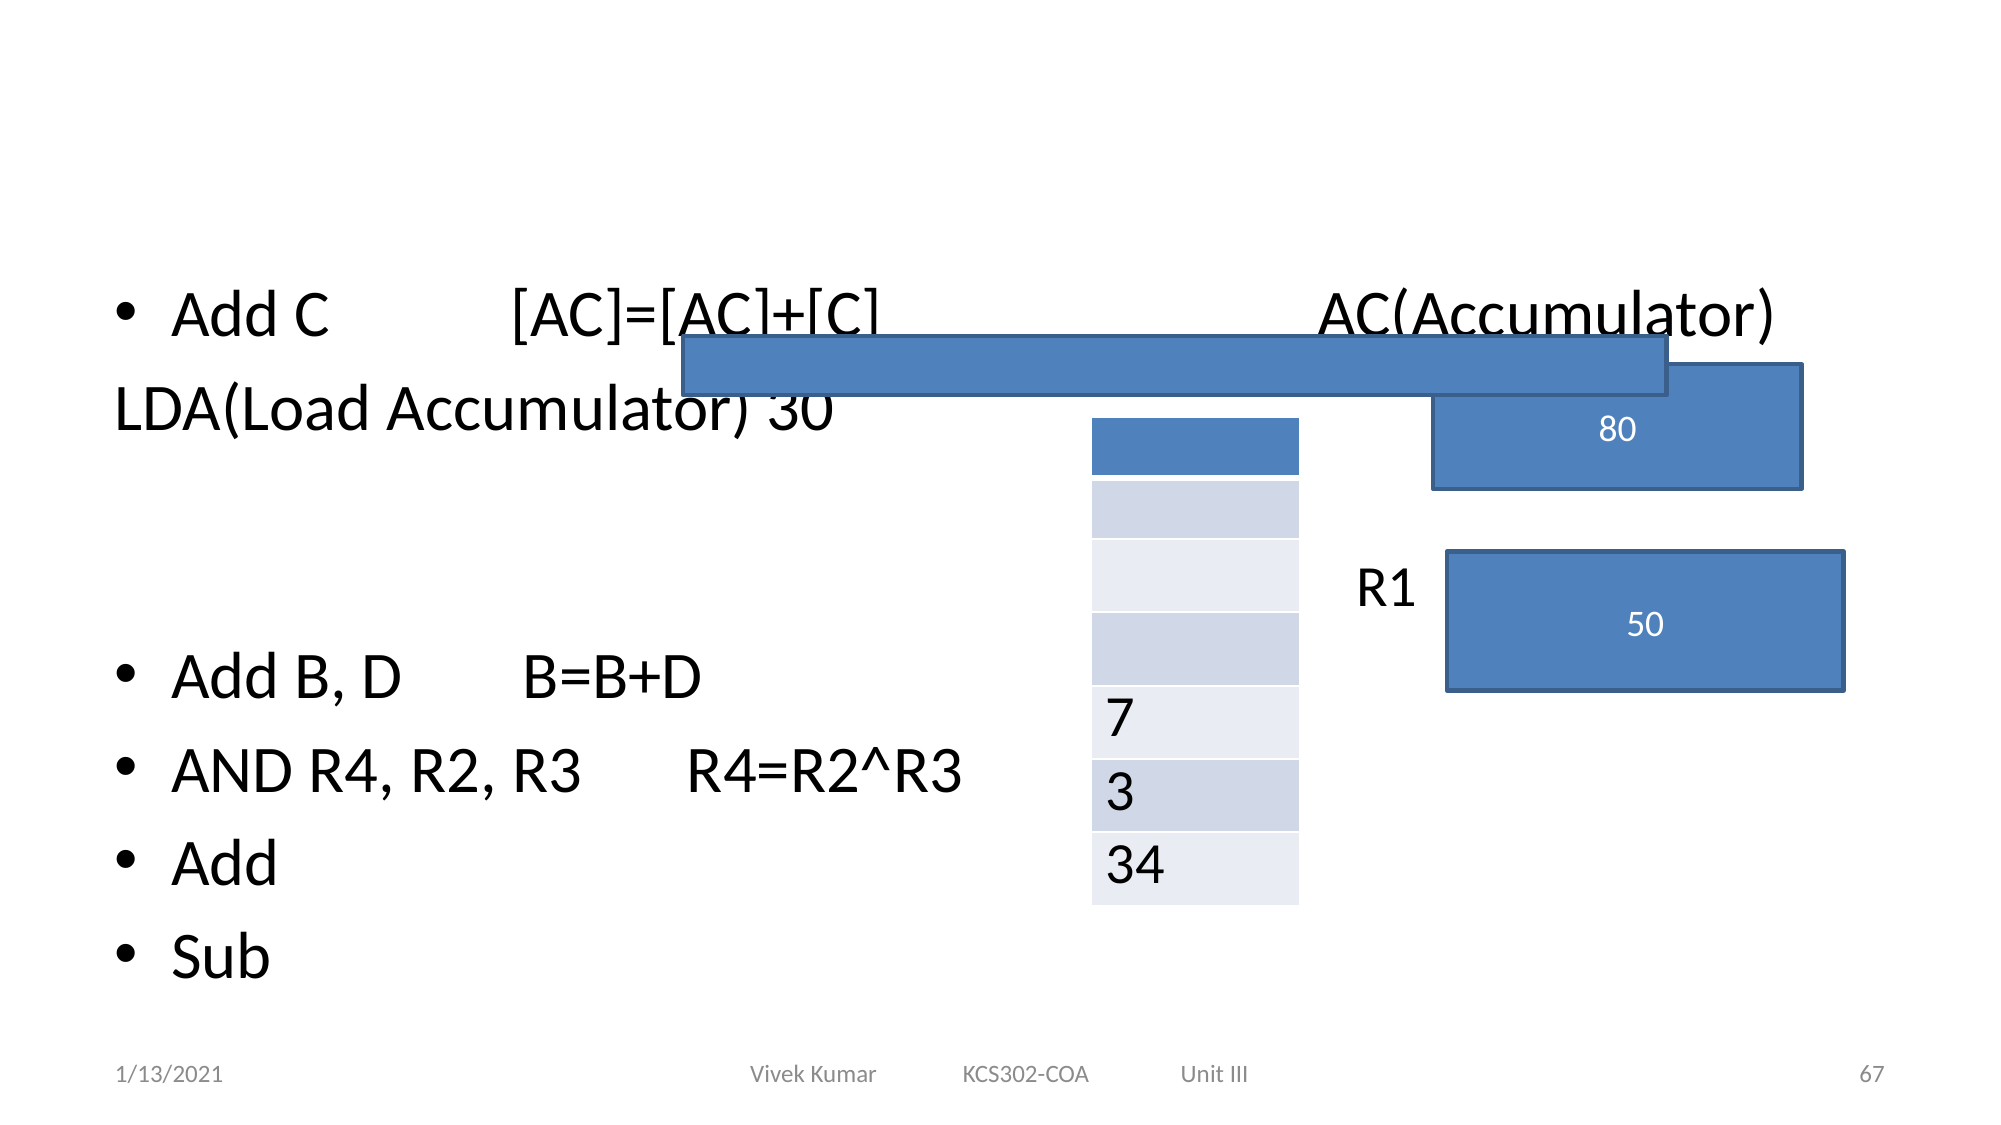

#
Add C            [AC]=[AC]+[C]                             AC(Accumulator)
LDA(Load Accumulator) 30

                                                                                        R1
Add B, D        B=B+D
AND R4, R2, R3       R4=R2^R3
Add
Sub

80
|  |
| --- |
|  |
|  |
|  |
| 7 |
| 3 |
| 34 |
50
1/13/2021
Vivek Kumar               KCS302-COA                Unit III
67